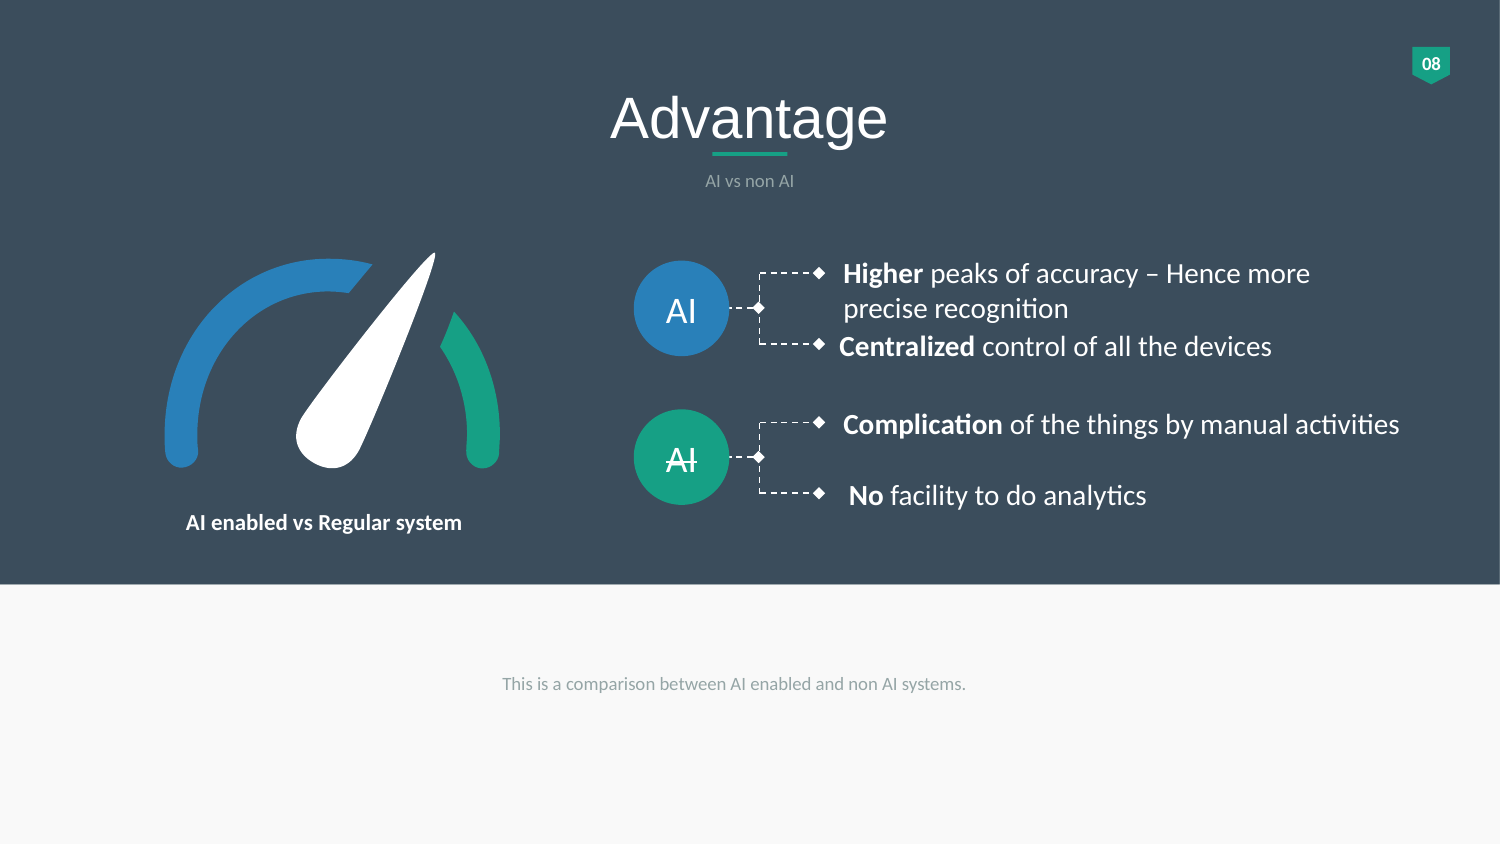

08

# Advantage

AI vs non AI
Higher peaks of accuracy – Hence more precise recognition

AI enabled vs Regular system
AI
Centralized control of all the devices
Complication of the things by manual activities
AI
No facility to do analytics
This is a comparison between AI enabled and non AI systems.